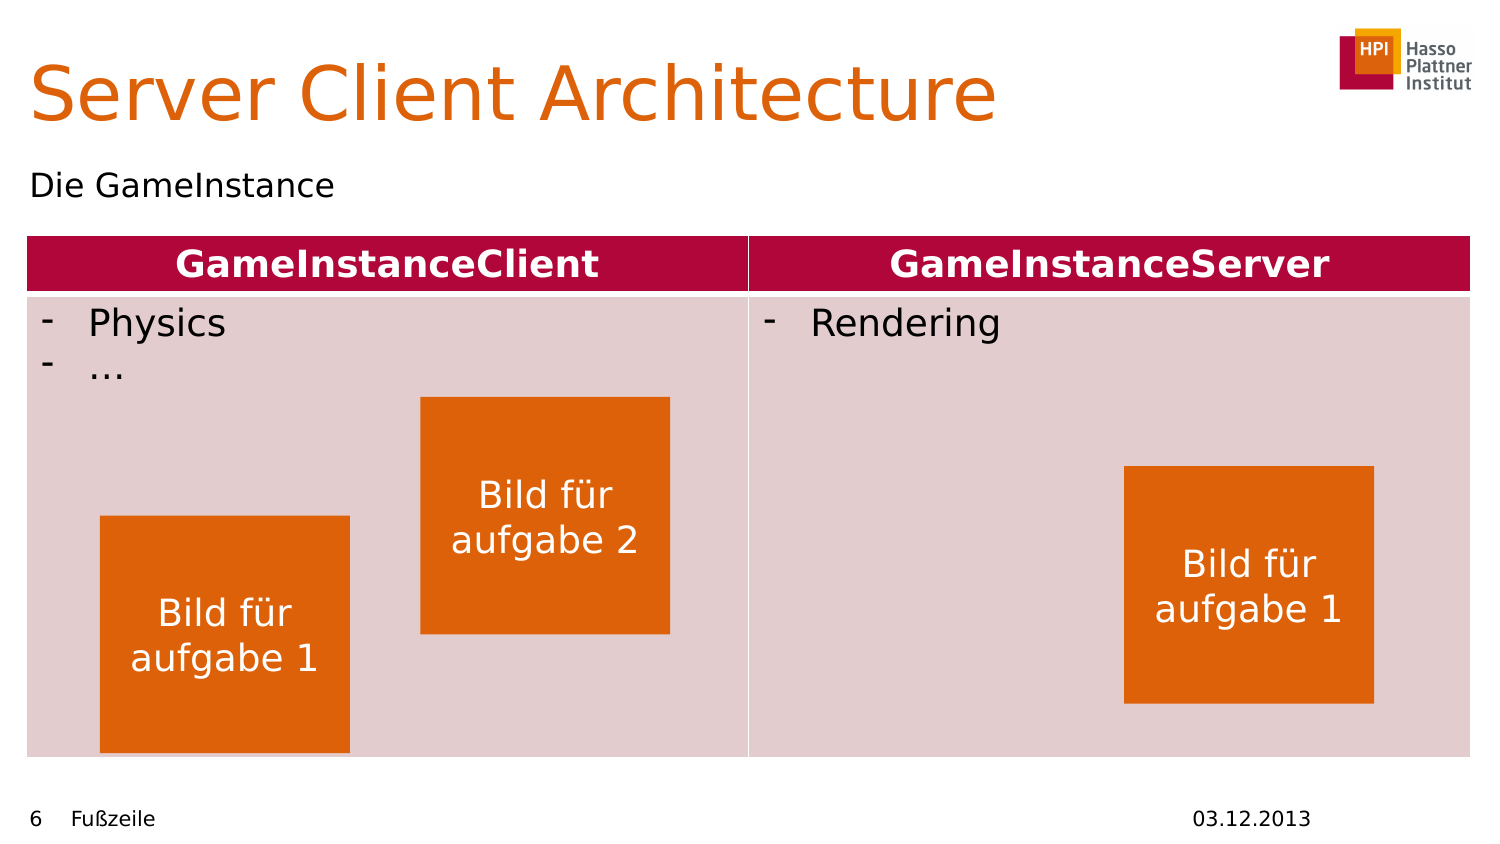

# Server Client Architecture
Die GameInstance
| GameInstanceClient | GameInstanceServer |
| --- | --- |
| Physics … | Rendering |
Bild für aufgabe 2
Bild für aufgabe 1
Bild für aufgabe 1
6
Fußzeile
03.12.2013